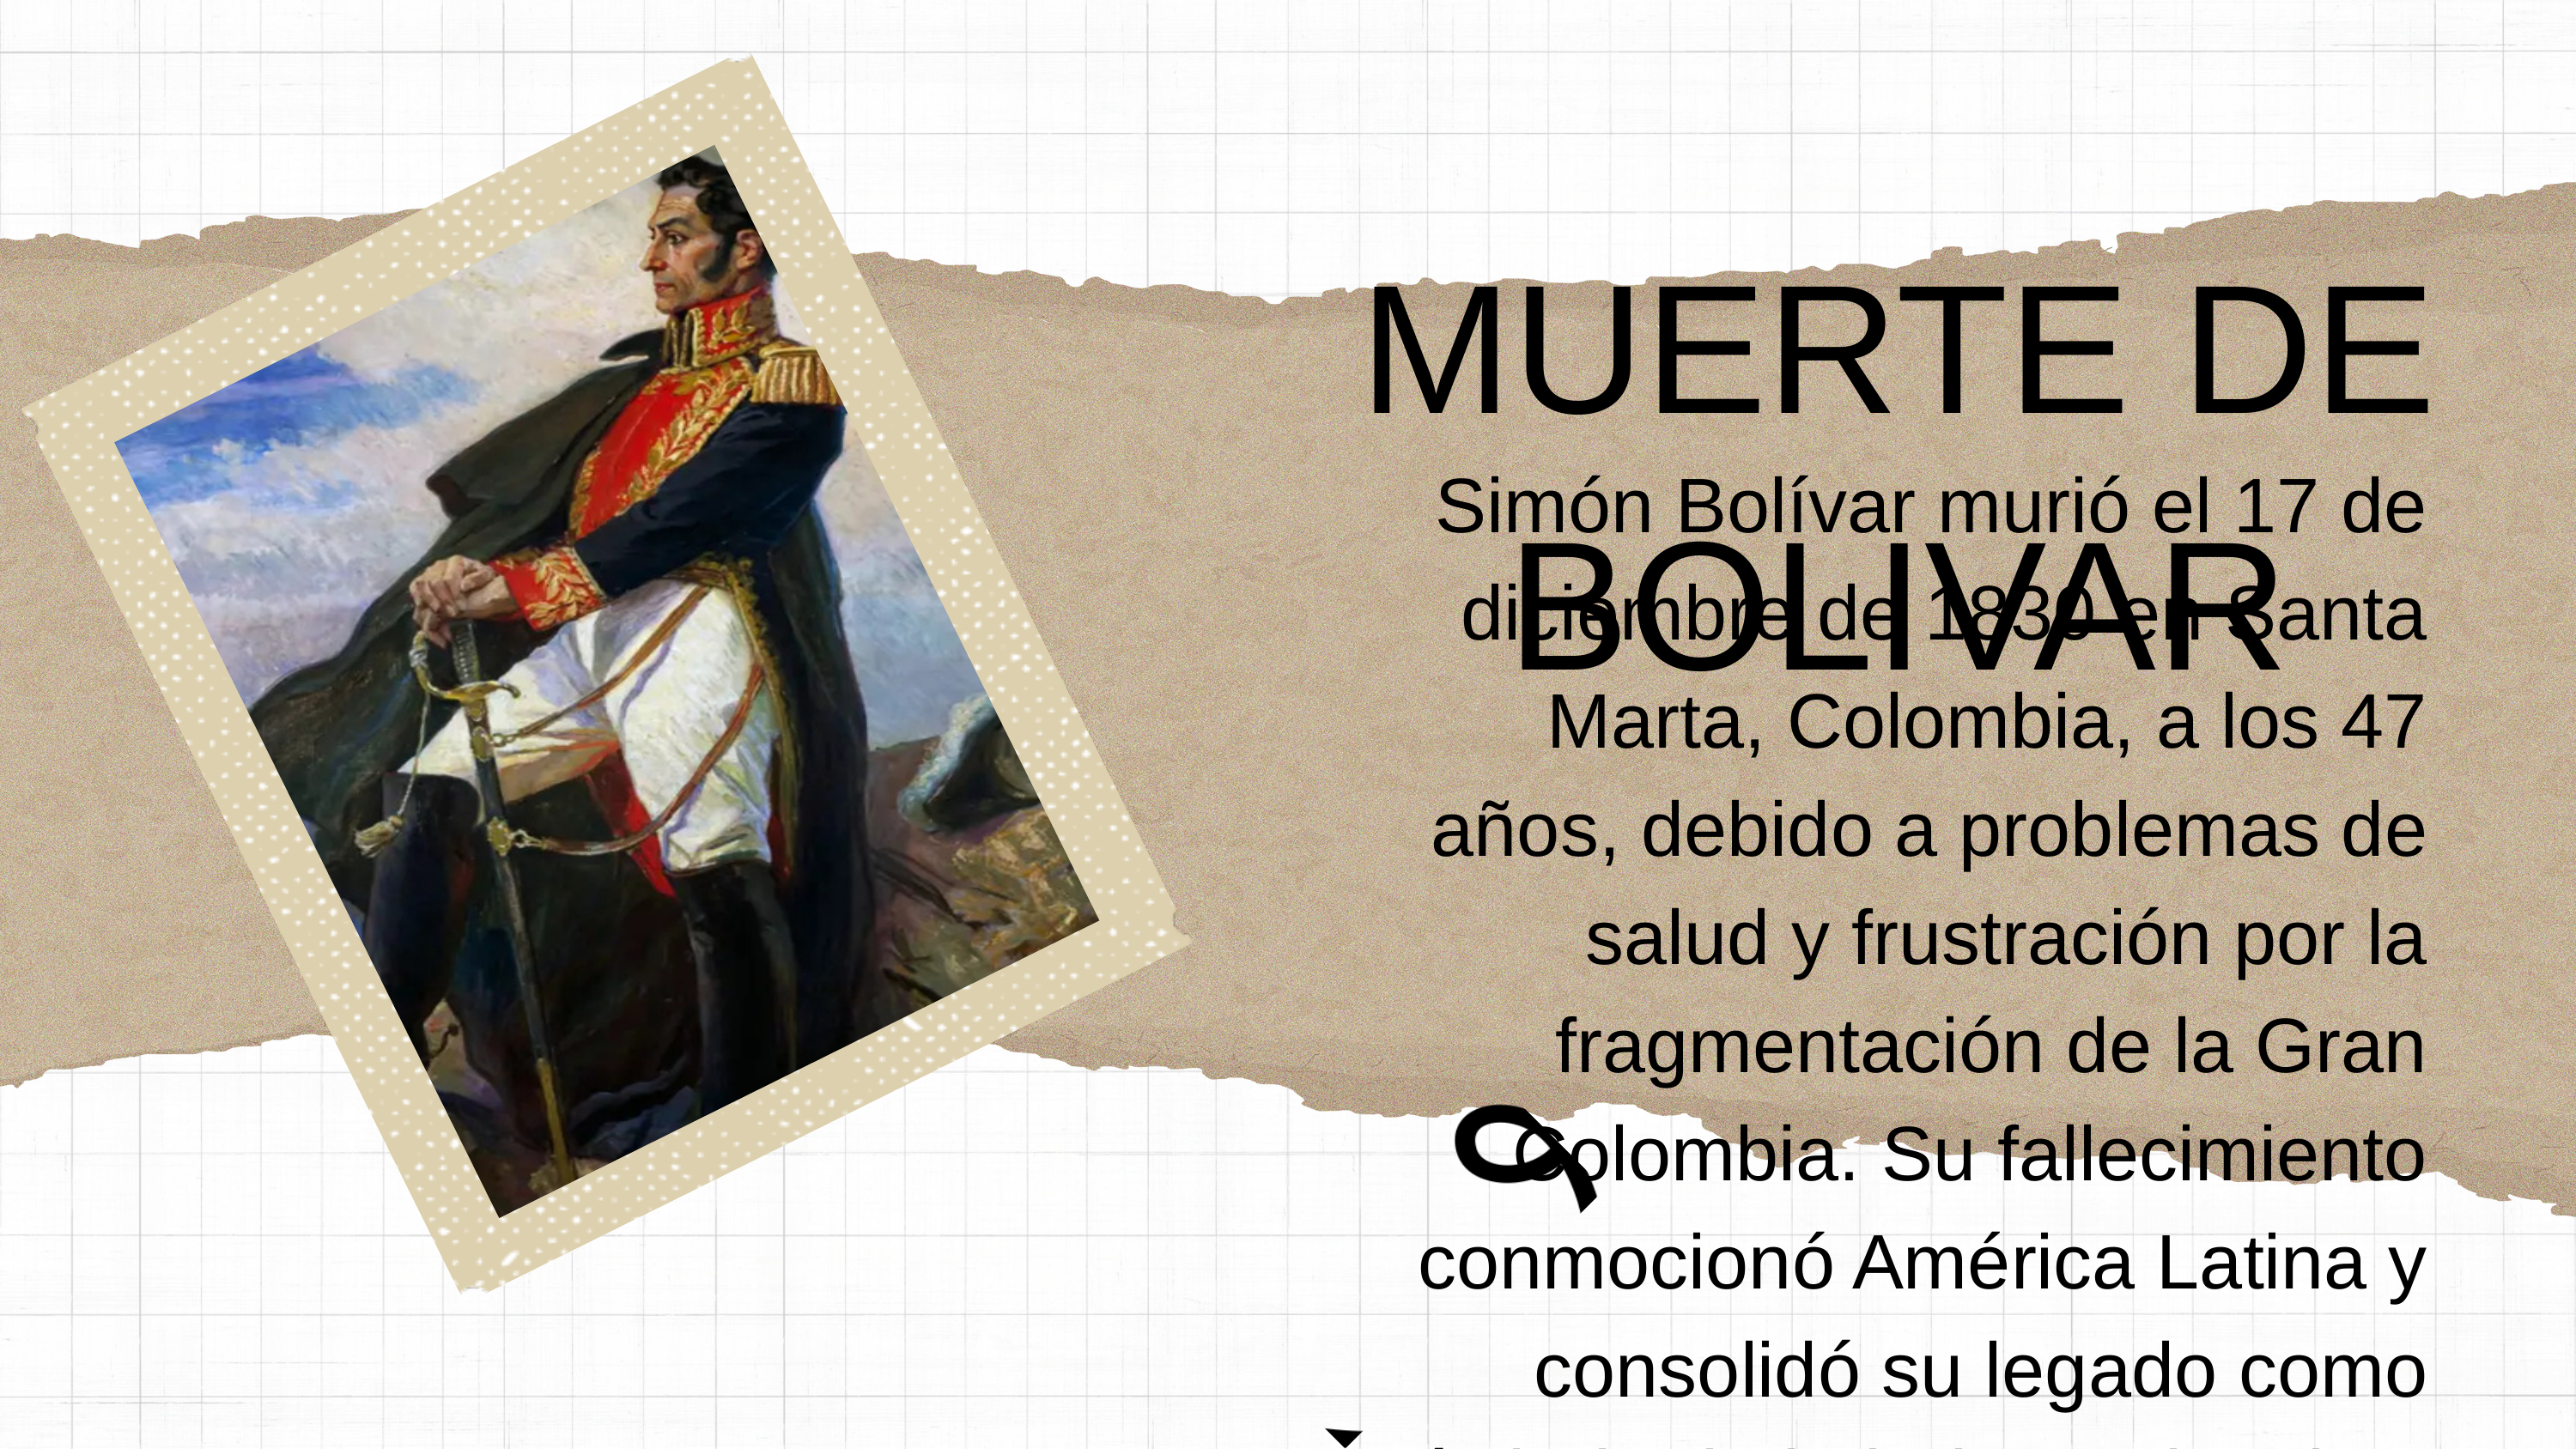

MUERTE DE BOLIVAR

Simón Bolívar murió el 17 de diciembre de 1830 en Santa Marta, Colombia, a los 47 años, debido a problemas de salud y frustración por la fragmentación de la Gran Colombia. Su fallecimiento conmocionó América Latina y consolidó su legado como símbolo de la independencia y la unidad.